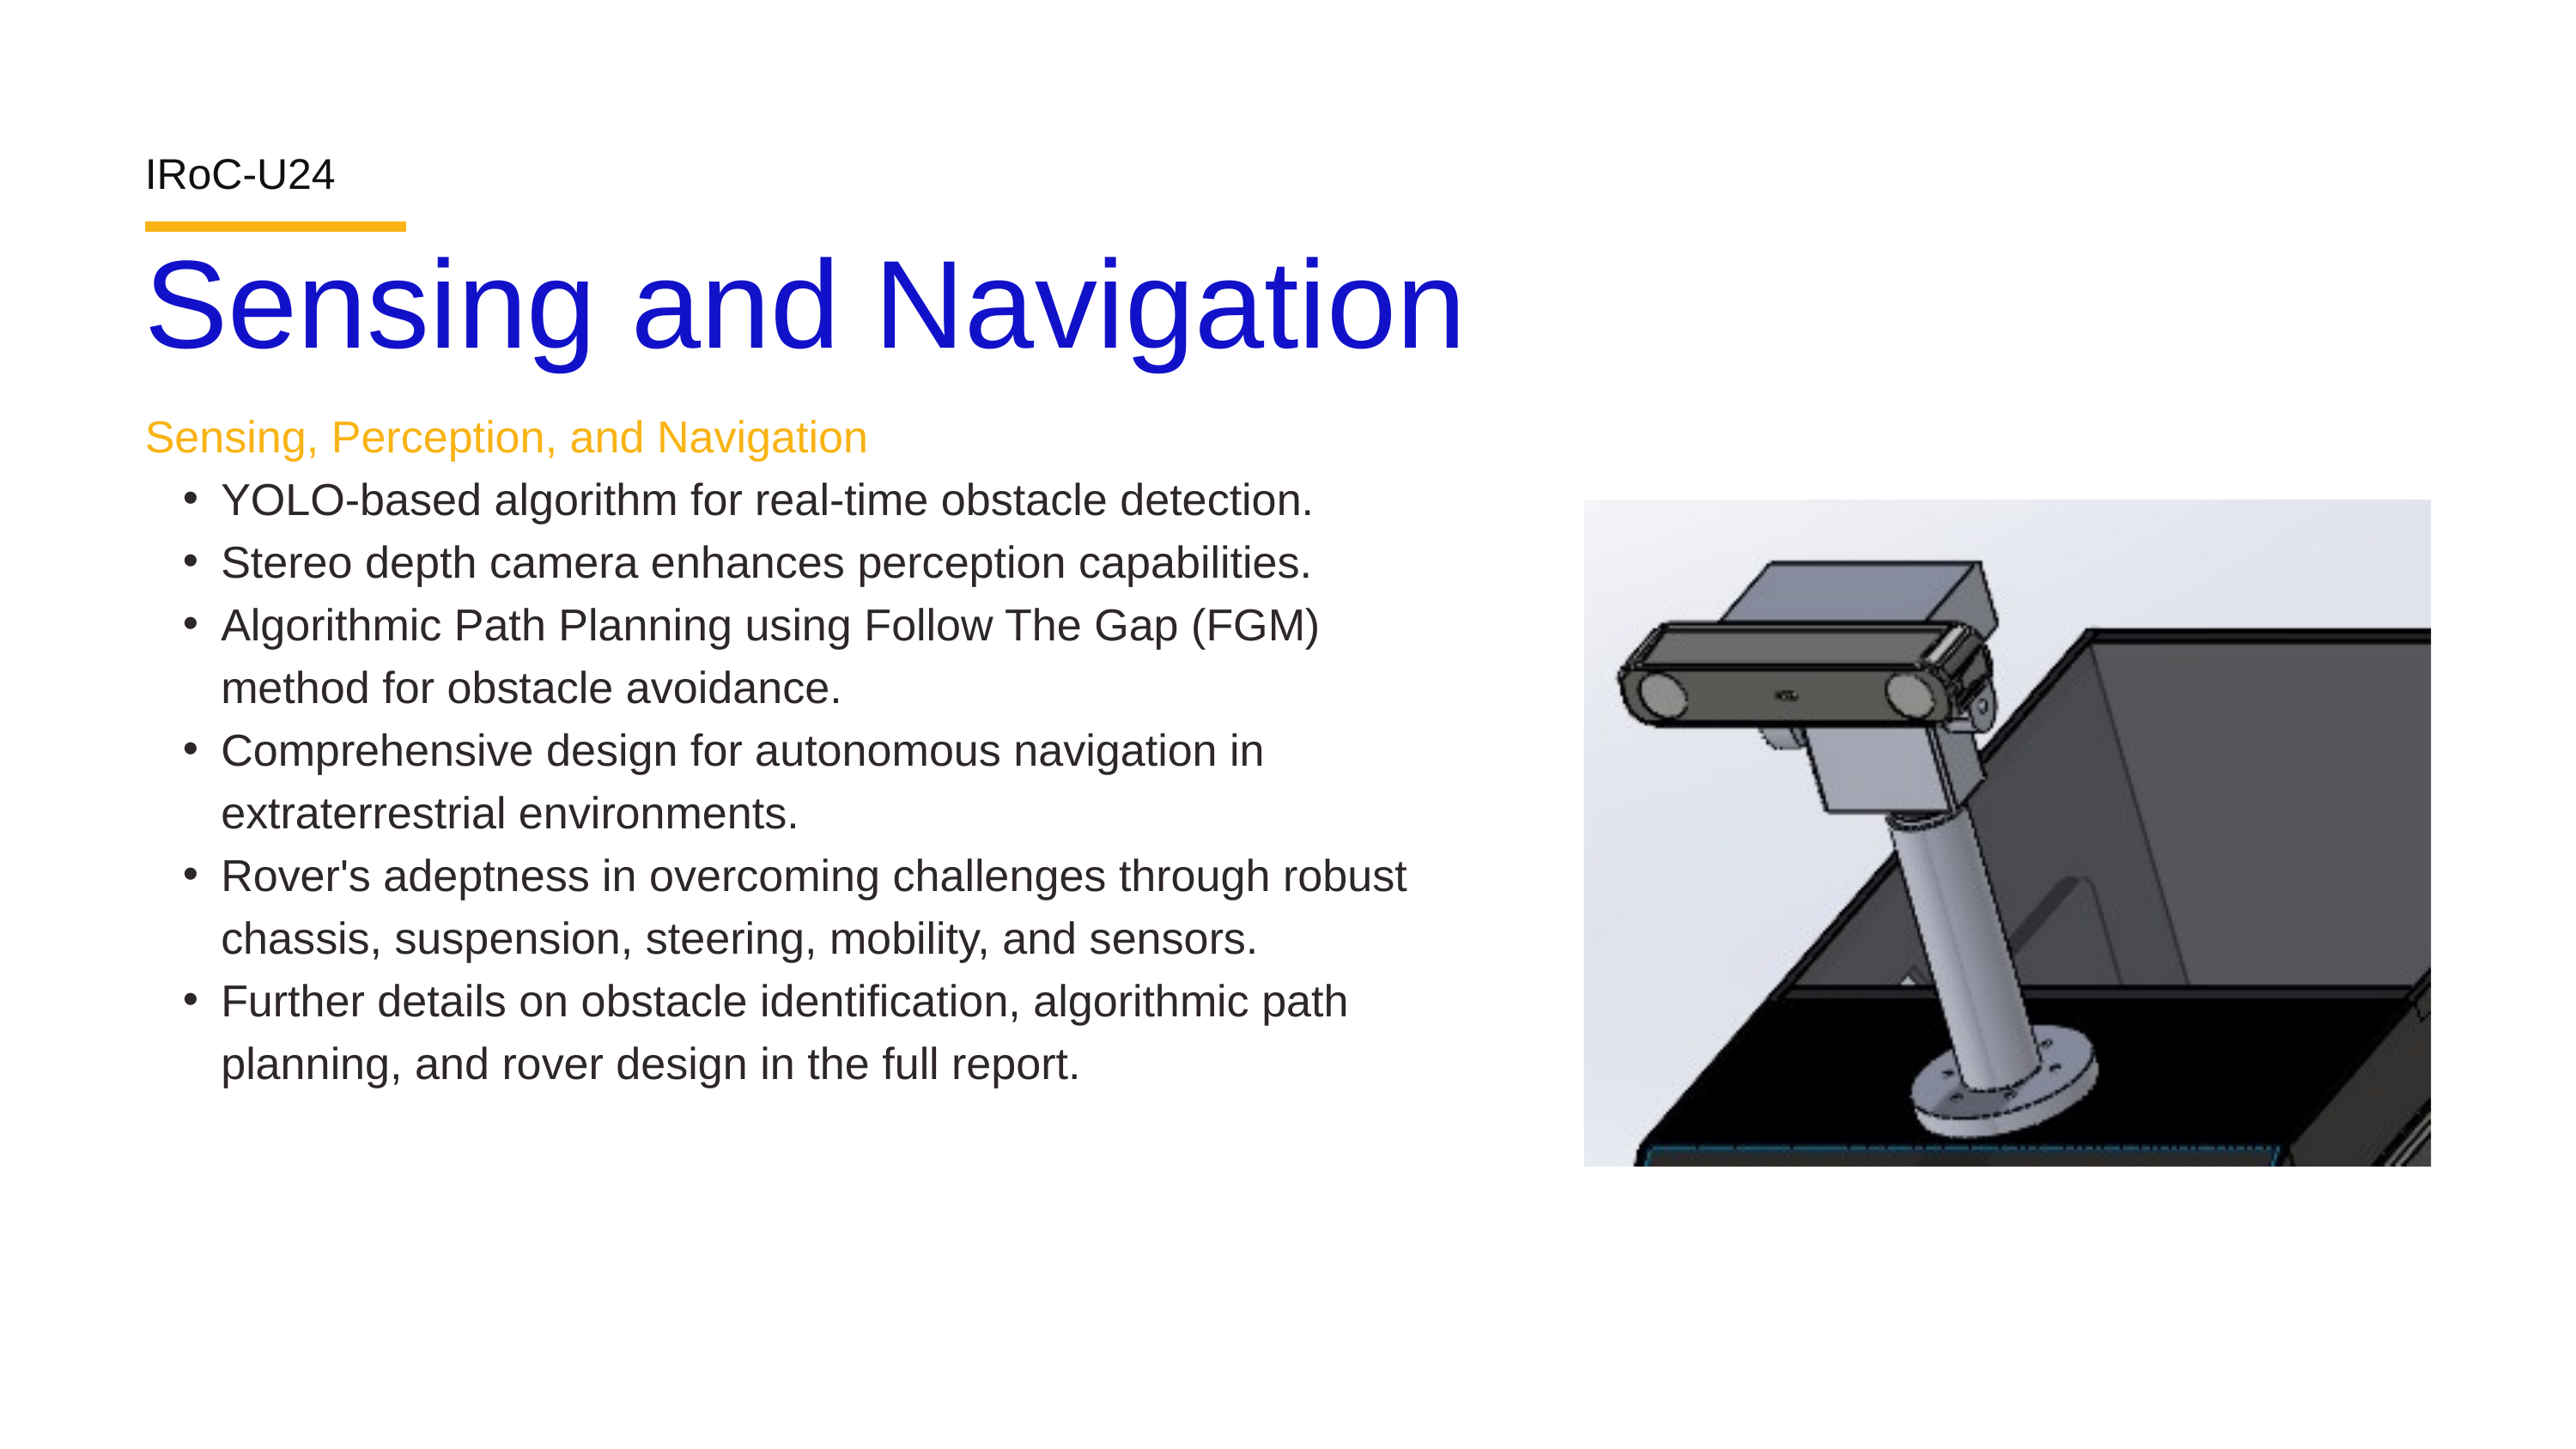

IRoC-U24

Sensing and Navigation
Sensing, Perception, and Navigation
YOLO-based algorithm for real-time obstacle detection.
Stereo depth camera enhances perception capabilities.
Algorithmic Path Planning using Follow The Gap (FGM) method for obstacle avoidance.
Comprehensive design for autonomous navigation in extraterrestrial environments.
Rover's adeptness in overcoming challenges through robust chassis, suspension, steering, mobility, and sensors.
Further details on obstacle identification, algorithmic path planning, and rover design in the full report.